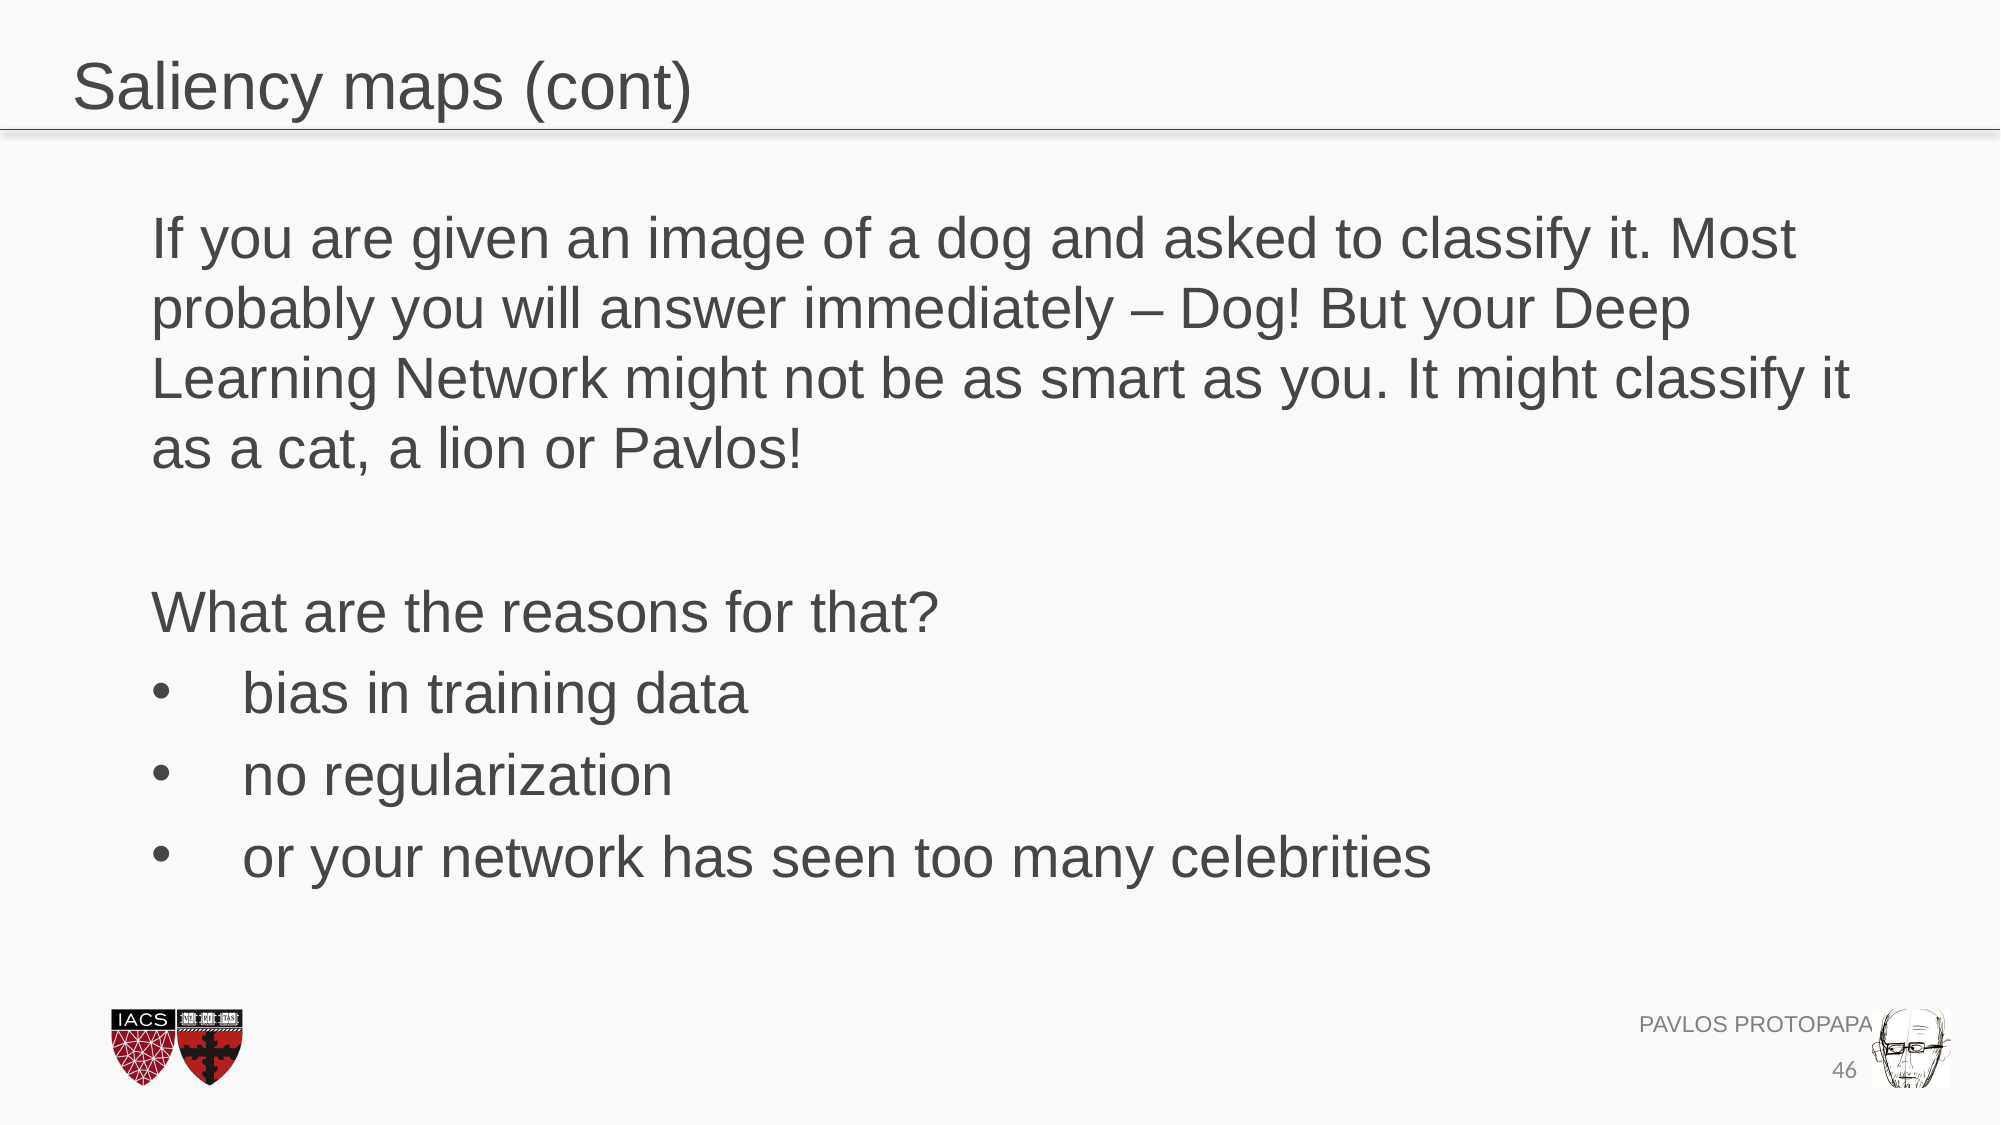

# Saliency maps (cont)
If you are given an image of a dog and asked to classify it. Most probably you will answer immediately – Dog! But your Deep Learning Network might not be as smart as you. It might classify it as a cat, a lion or Pavlos!

What are the reasons for that?
 bias in training data
 no regularization
 or your network has seen too many celebrities
46